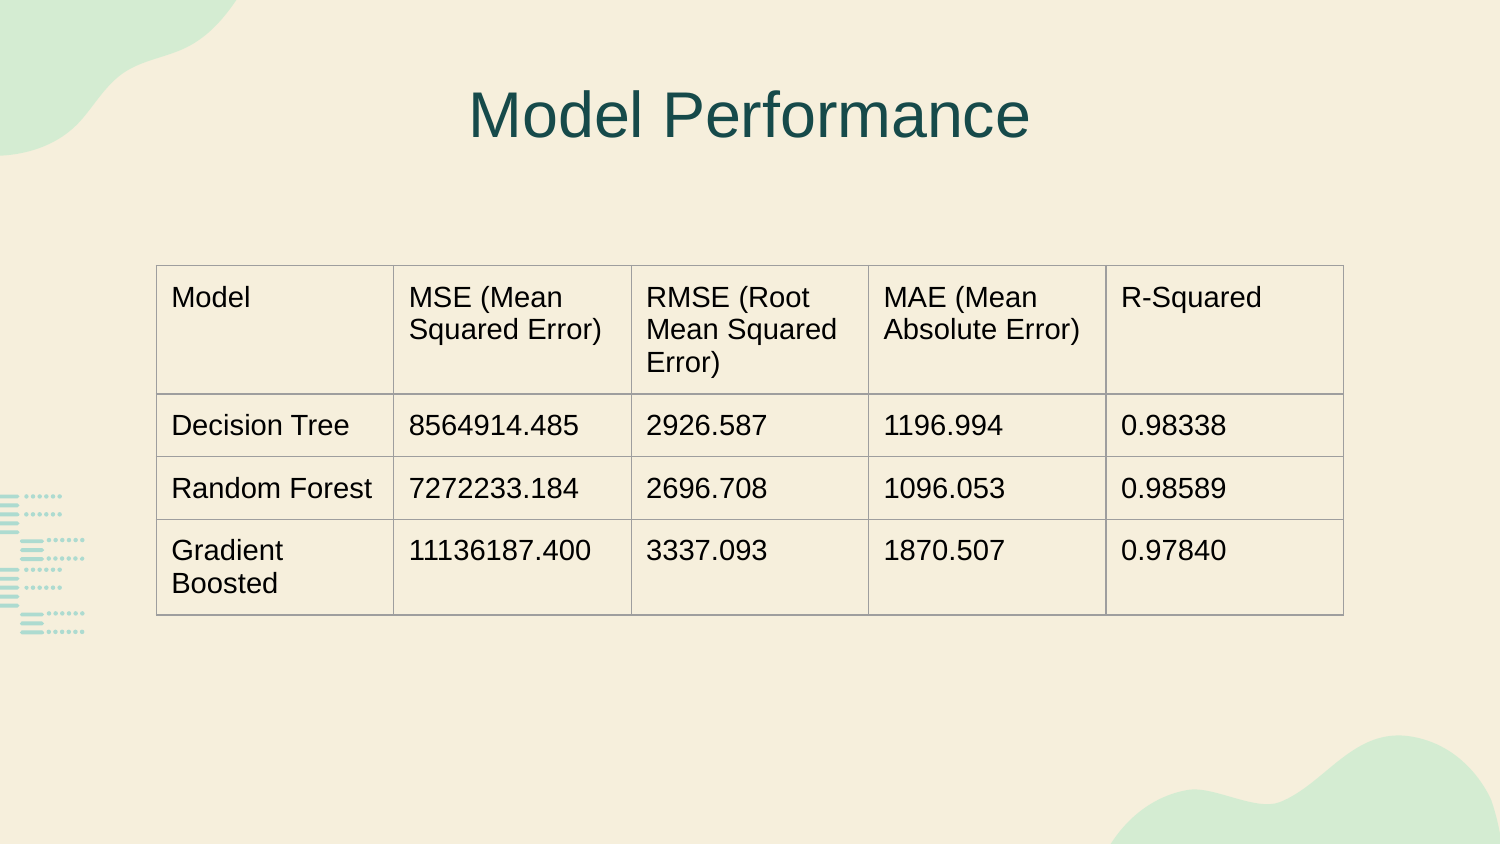

# Model Performance
| Model | MSE (Mean Squared Error) | RMSE (Root Mean Squared Error) | MAE (Mean Absolute Error) | R-Squared |
| --- | --- | --- | --- | --- |
| Decision Tree | 8564914.485 | 2926.587 | 1196.994 | 0.98338 |
| Random Forest | 7272233.184 | 2696.708 | 1096.053 | 0.98589 |
| Gradient Boosted | 11136187.400 | 3337.093 | 1870.507 | 0.97840 |